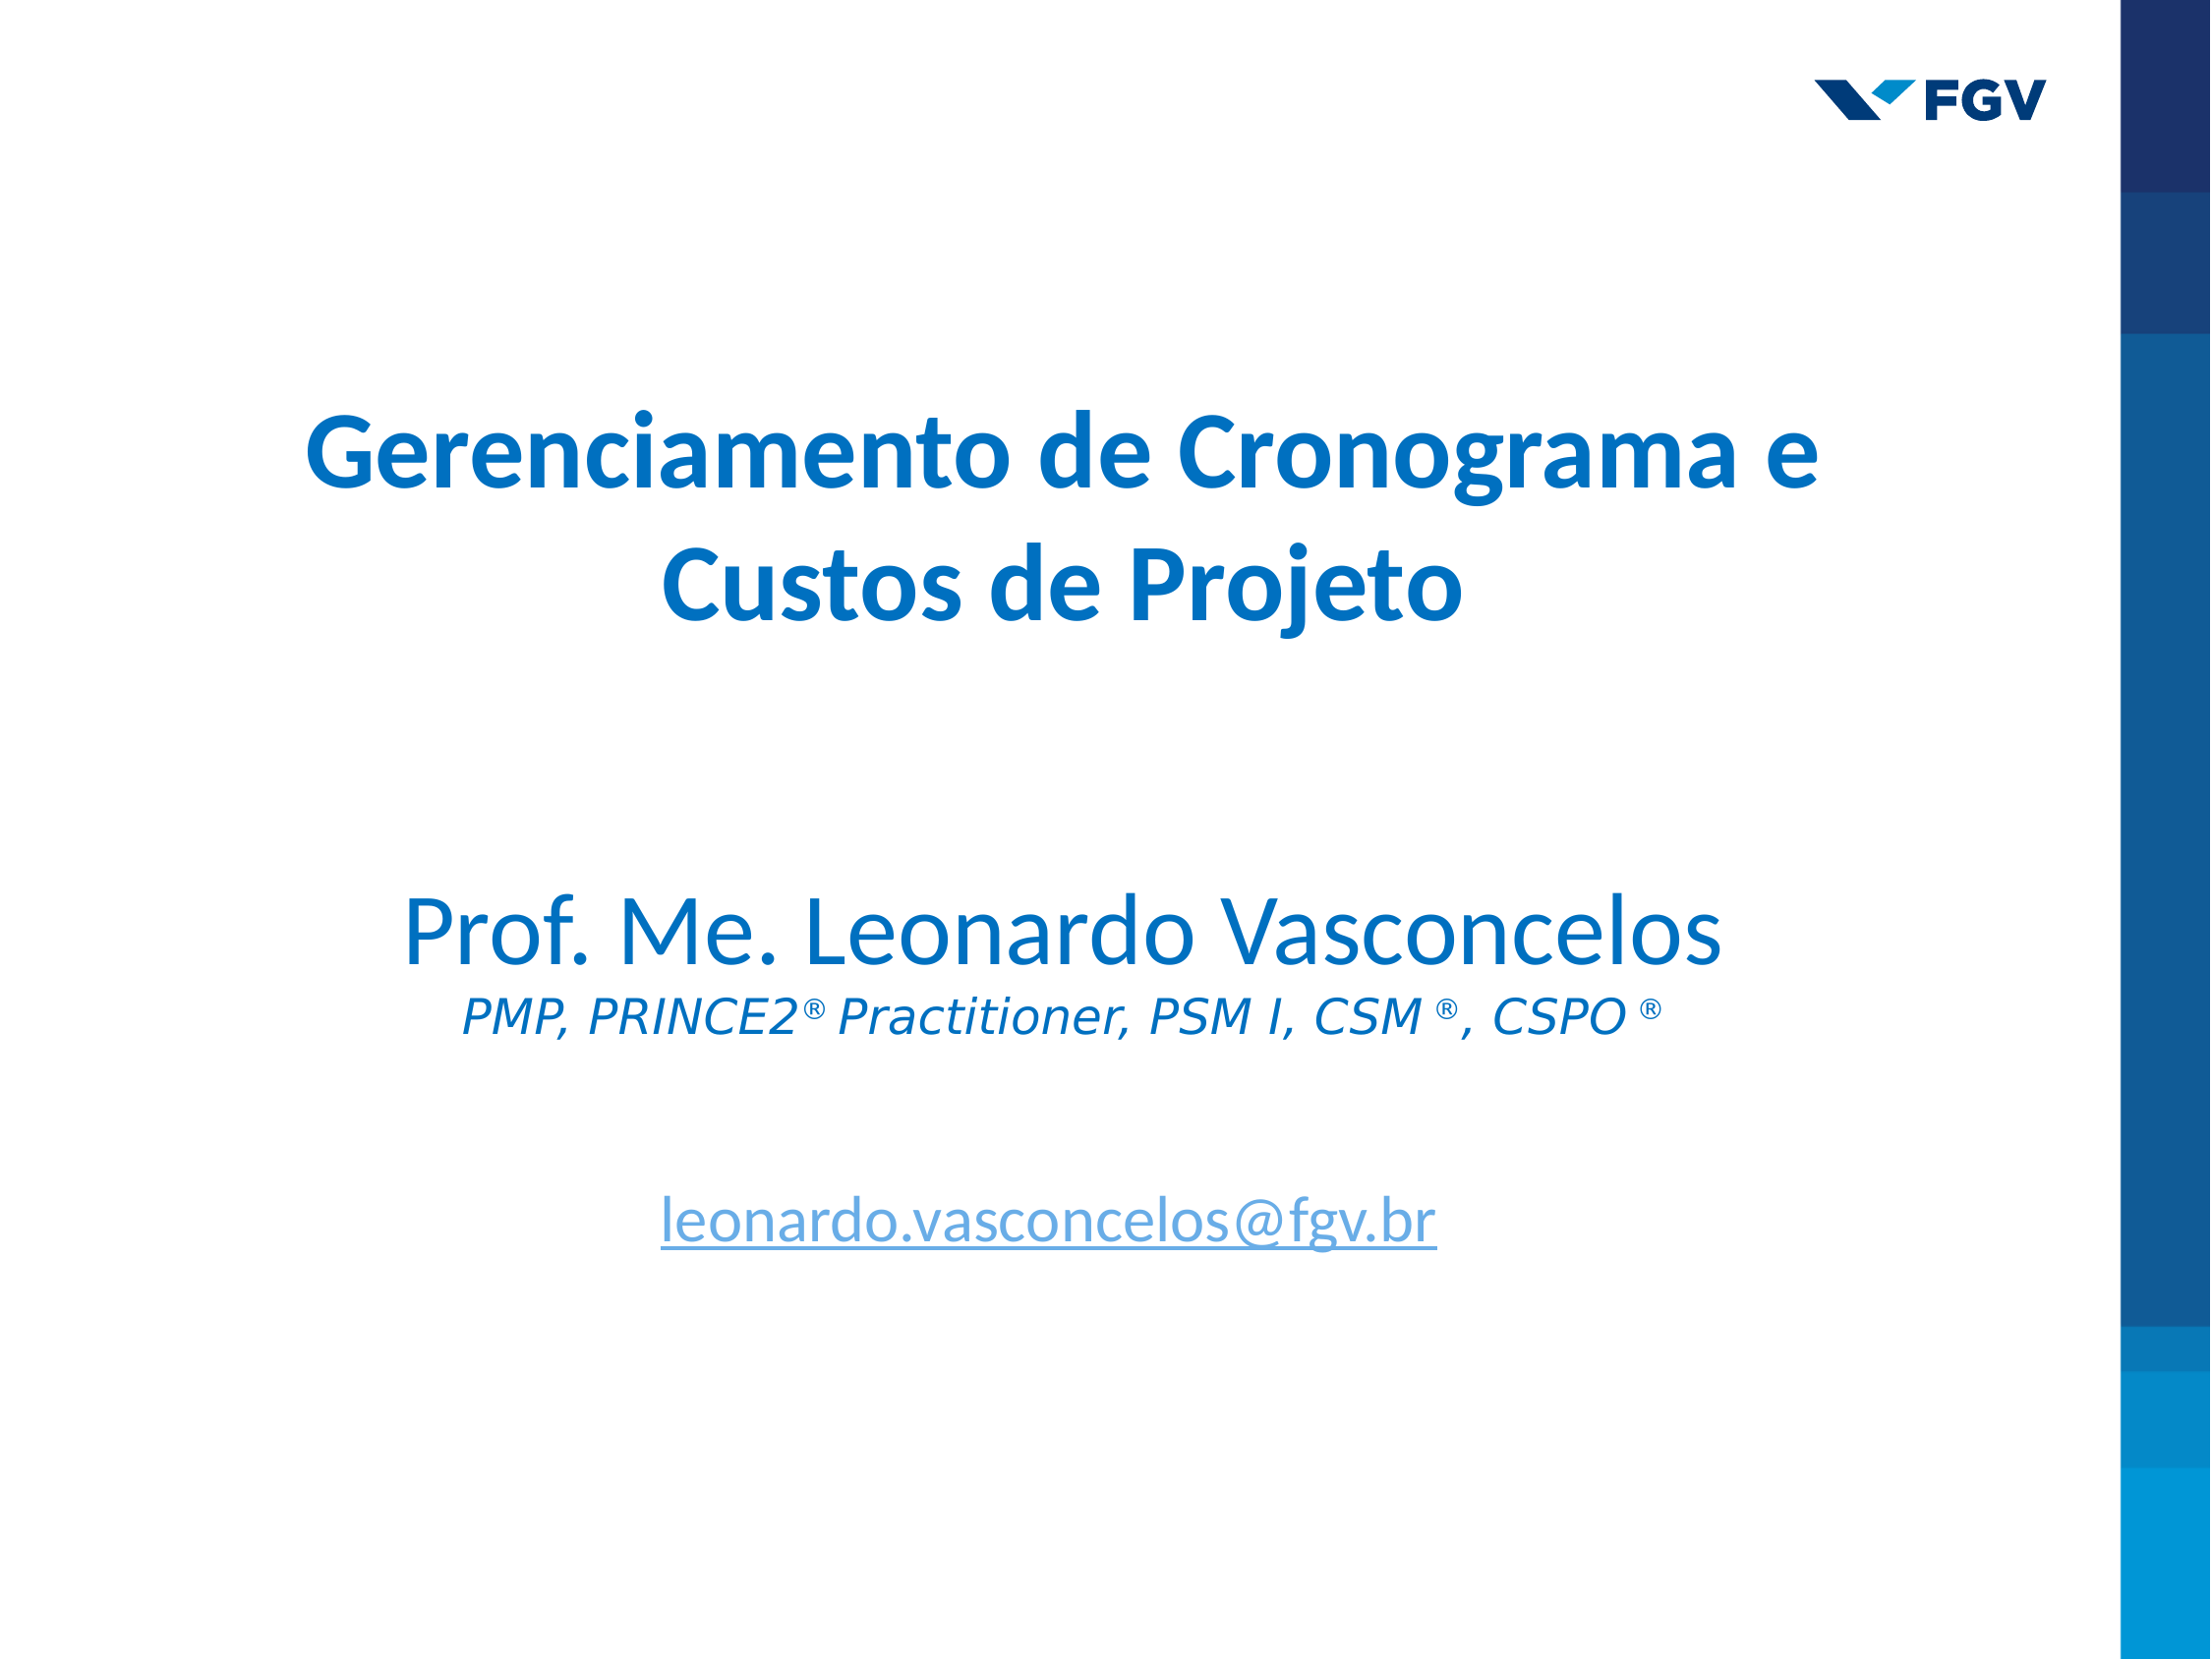

# Gerenciamento de Cronograma e Custos de Projeto
Prof. Me. Leonardo Vasconcelos
PMP, PRINCE2® Practitioner, PSM I, CSM ®, CSPO ®

leonardo.vasconcelos@fgv.br